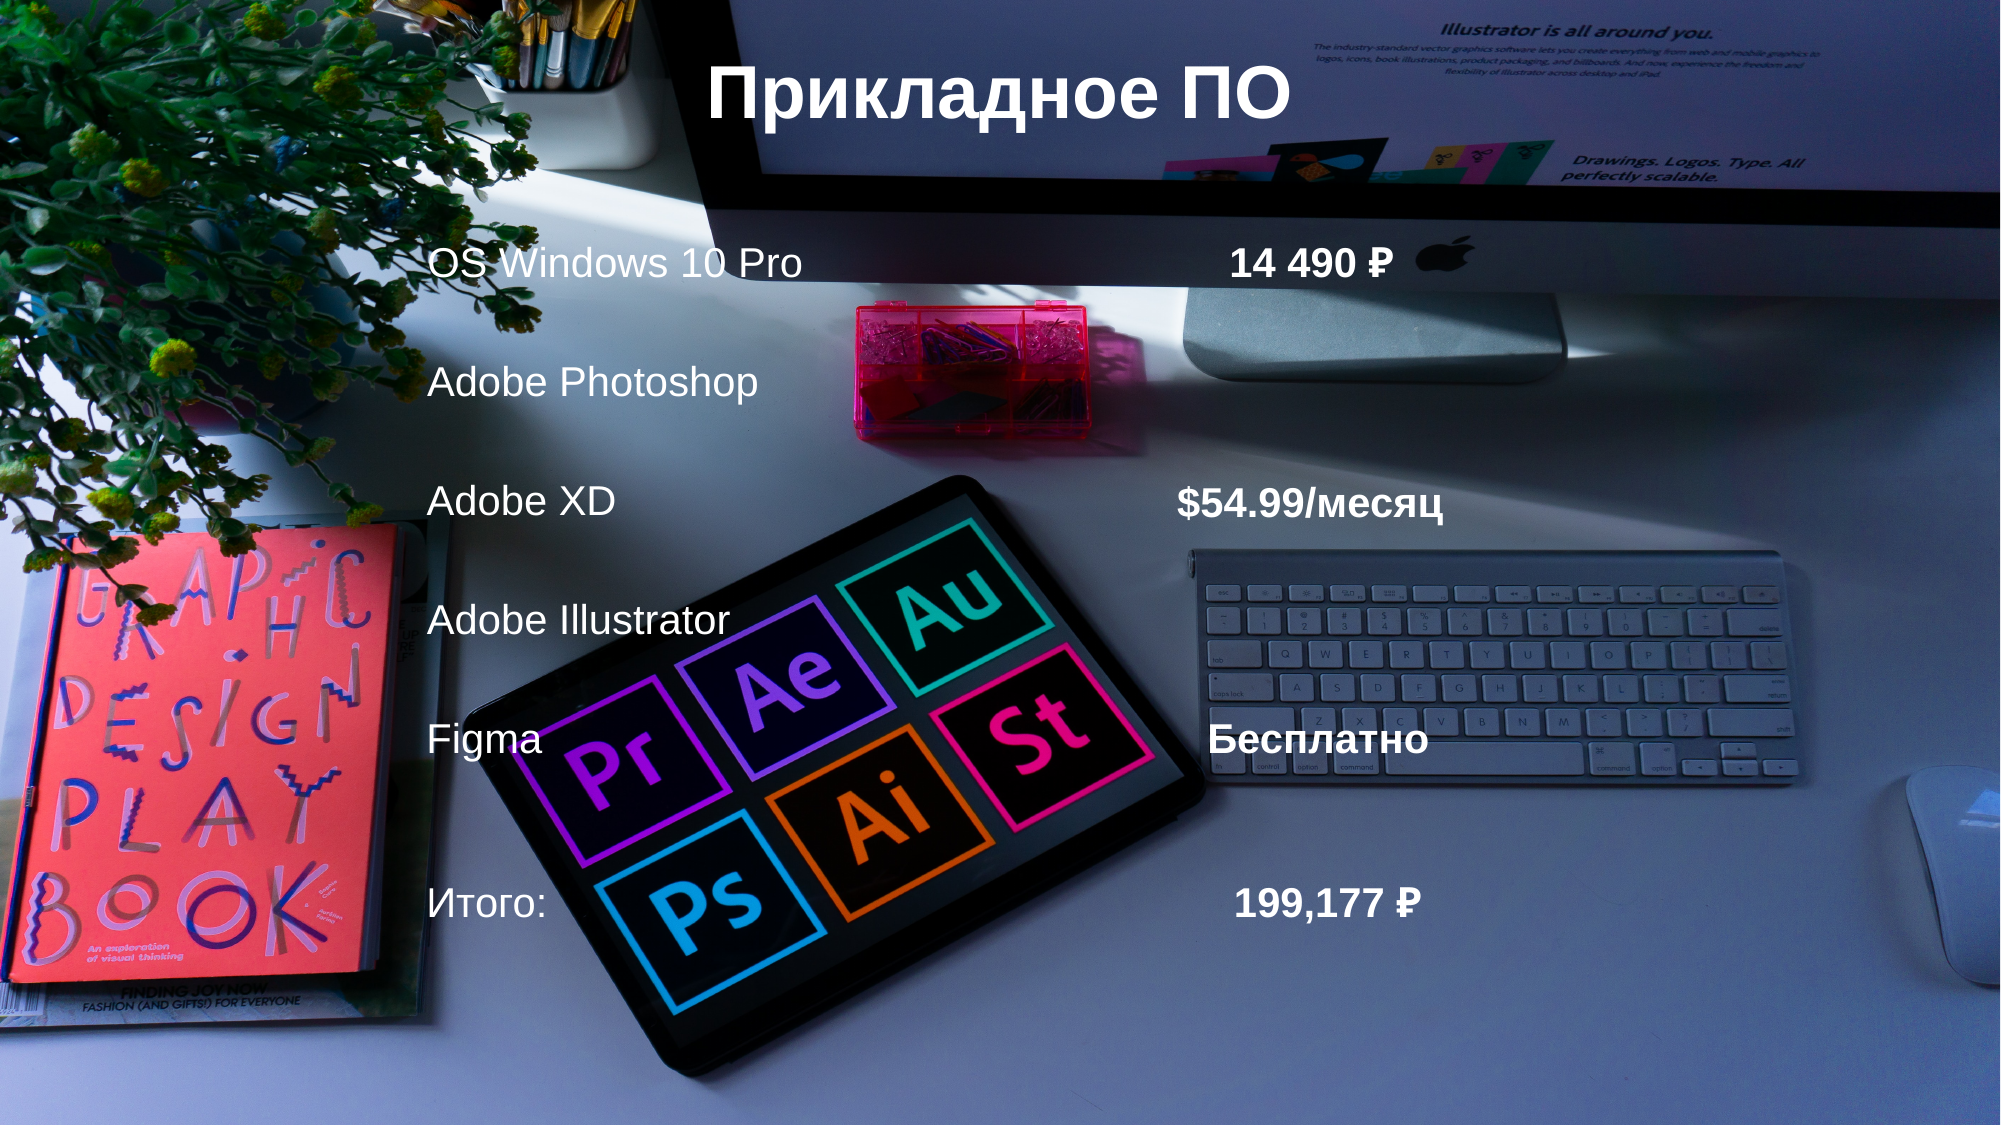

Прикладное ПО
OS Windows 10 Pro
14 490 ₽
Adobe Photoshop
Adobe XD
$54.99/месяц
Adobe Illustrator
Figma
Бесплатно
Итого:
199,177 ₽